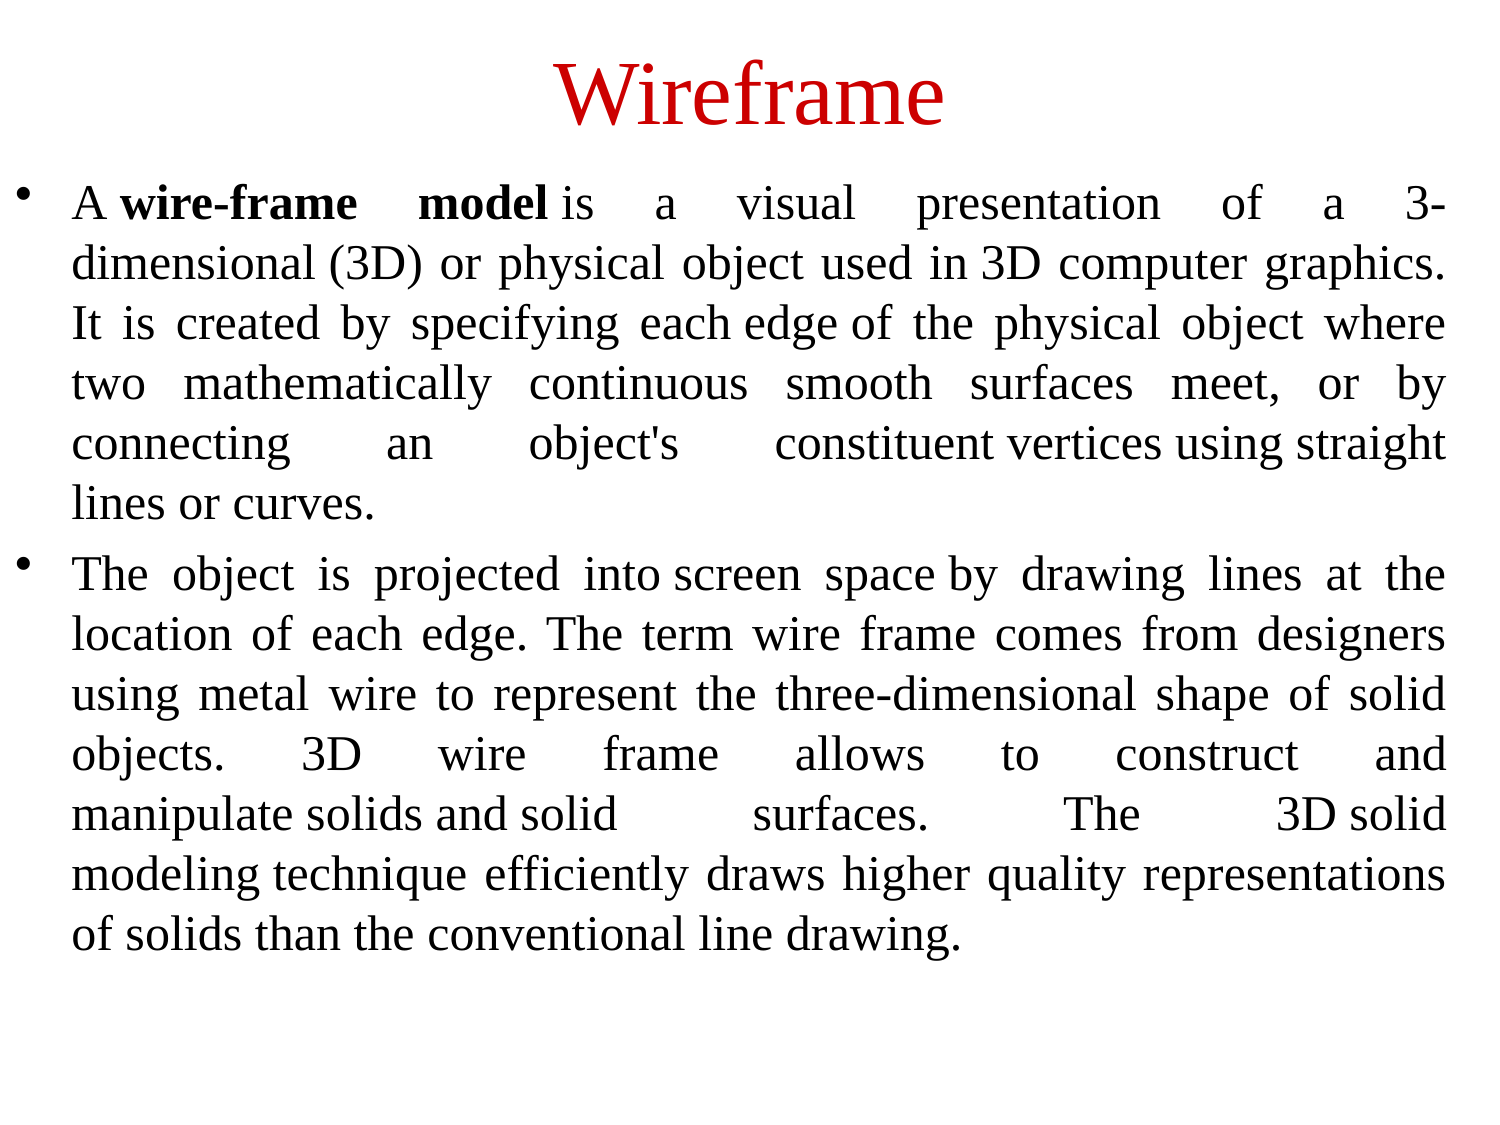

# Wireframe
A wire-frame model is a visual presentation of a 3-dimensional (3D) or physical object used in 3D computer graphics. It is created by specifying each edge of the physical object where two mathematically continuous smooth surfaces meet, or by connecting an object's constituent vertices using straight lines or curves.
The object is projected into screen space by drawing lines at the location of each edge. The term wire frame comes from designers using metal wire to represent the three-dimensional shape of solid objects. 3D wire frame allows to construct and manipulate solids and solid surfaces. The 3D solid modeling technique efficiently draws higher quality representations of solids than the conventional line drawing.